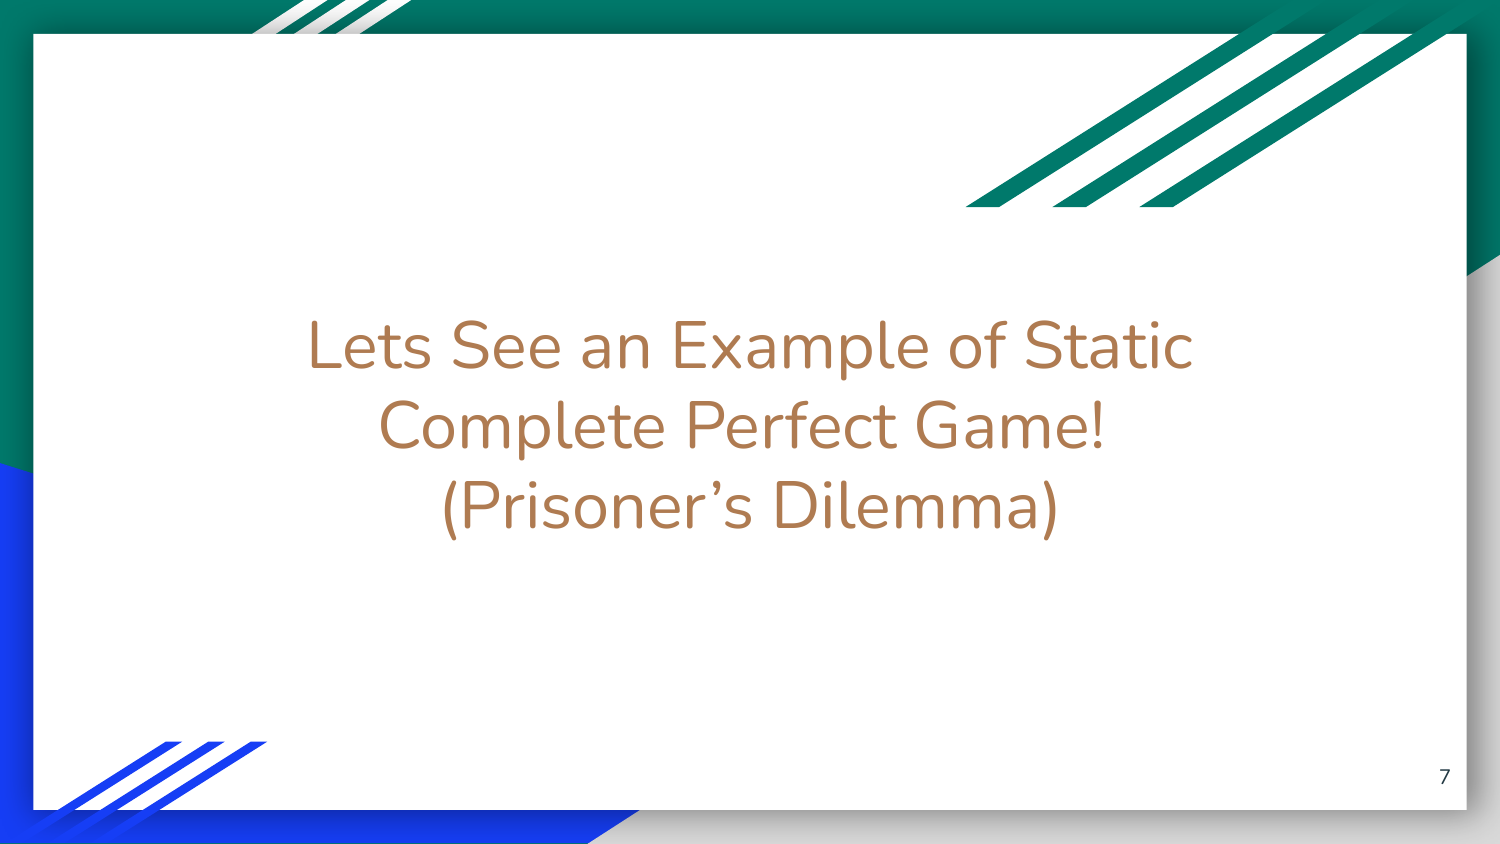

# Lets See an Example of Static Complete Perfect Game!
(Prisoner’s Dilemma)
7